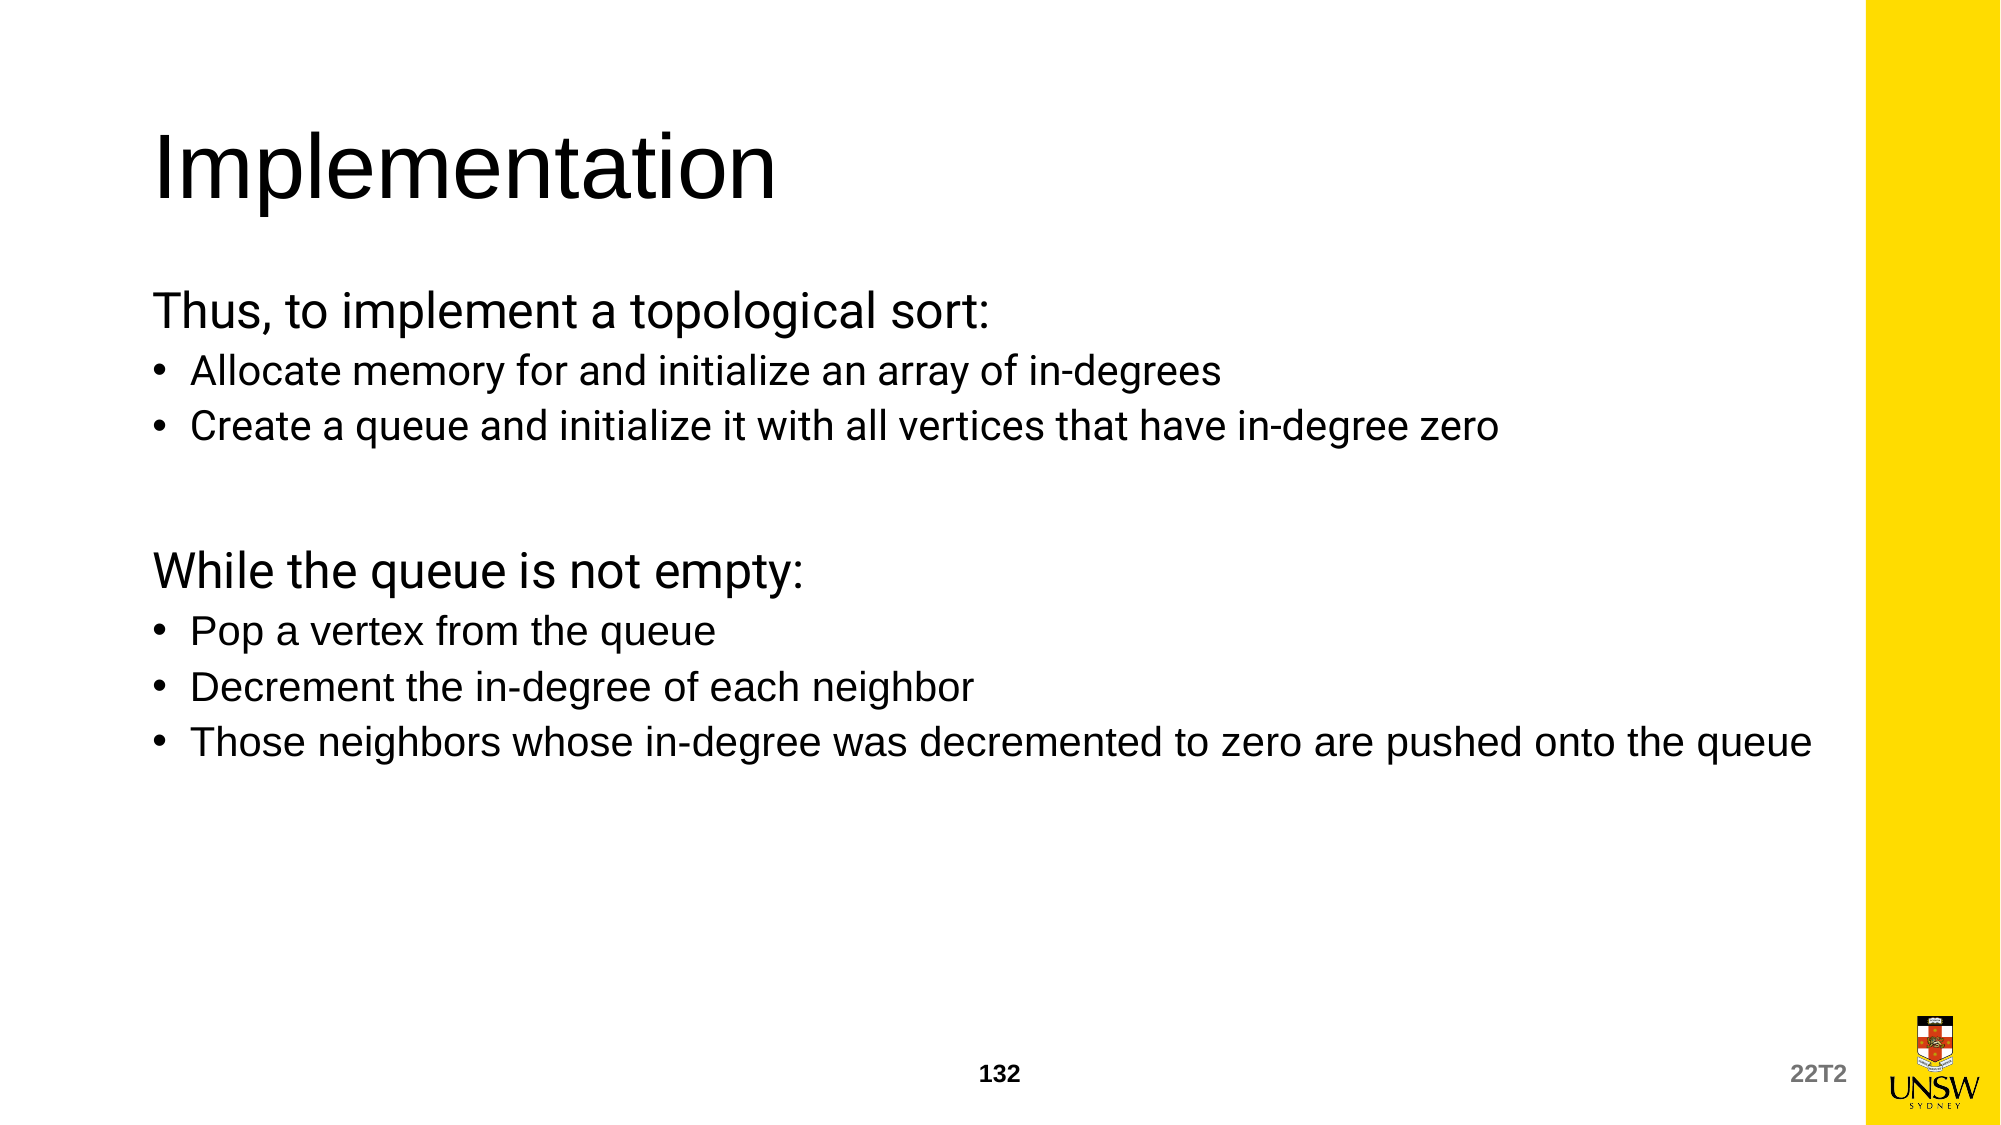

# Implementation
Thus, to implement a topological sort:
Allocate memory for and initialize an array of in-degrees
Create a queue and initialize it with all vertices that have in-degree zero

While the queue is not empty:
Pop a vertex from the queue
Decrement the in-degree of each neighbor
Those neighbors whose in-degree was decremented to zero are pushed onto the queue

132
22T2